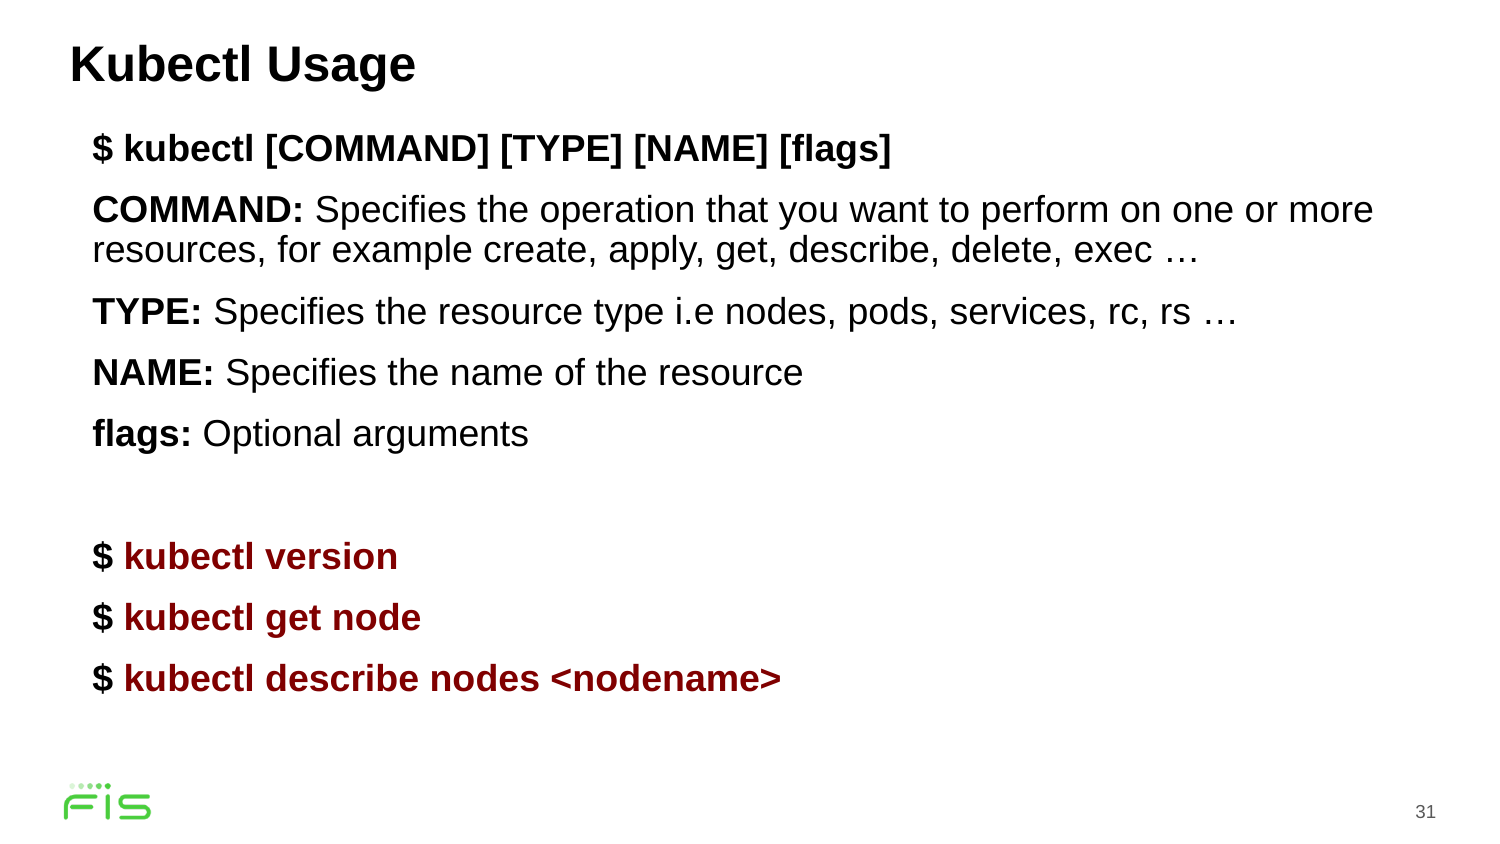

Kubectl Usage
$ kubectl [COMMAND] [TYPE] [NAME] [flags]
COMMAND: Specifies the operation that you want to perform on one or more resources, for example create, apply, get, describe, delete, exec …
TYPE: Specifies the resource type i.e nodes, pods, services, rc, rs …
NAME: Specifies the name of the resource
flags: Optional arguments

$ kubectl version
$ kubectl get node
$ kubectl describe nodes <nodename>
31